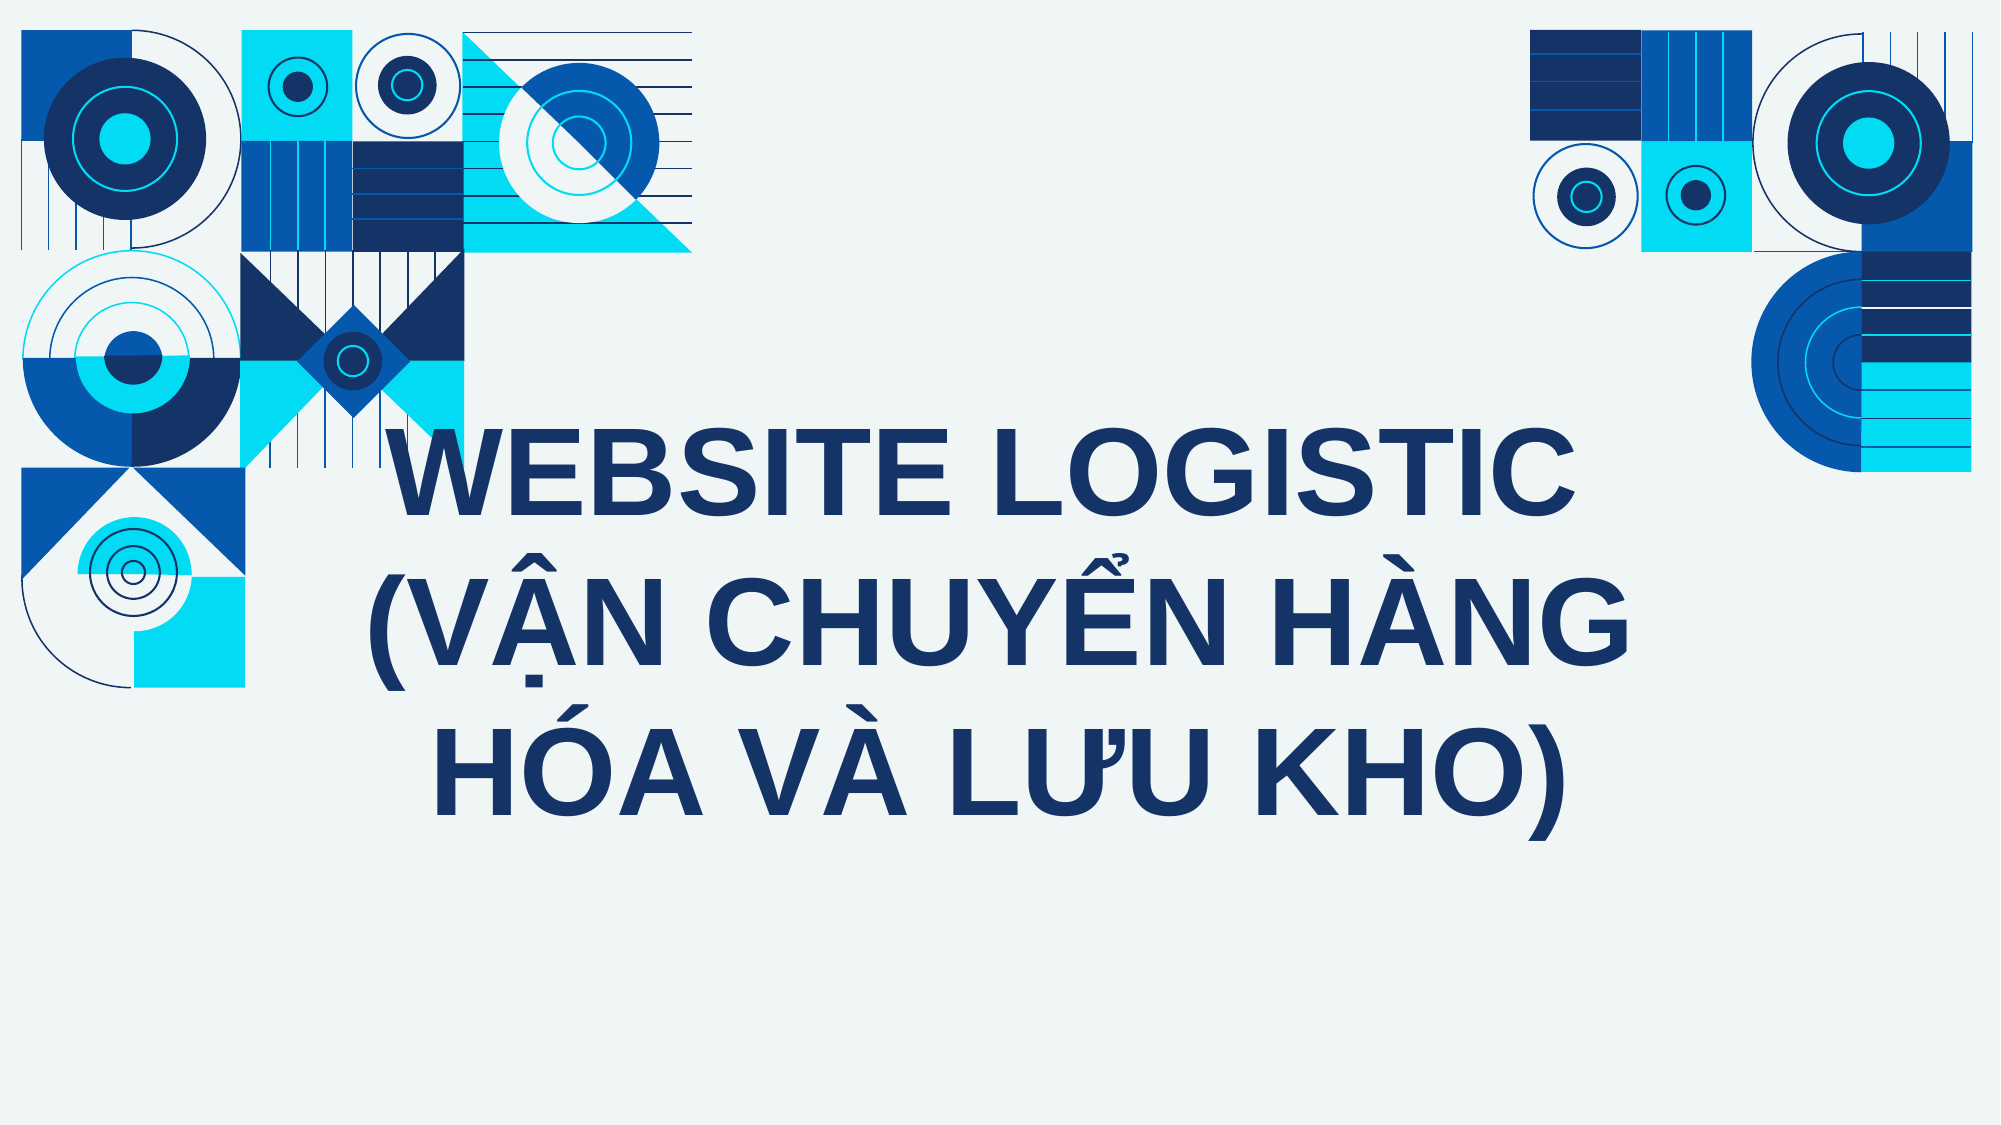

WEBSITE LOGISTIC
(VẬN CHUYỂN HÀNG HÓA VÀ LƯU KHO)